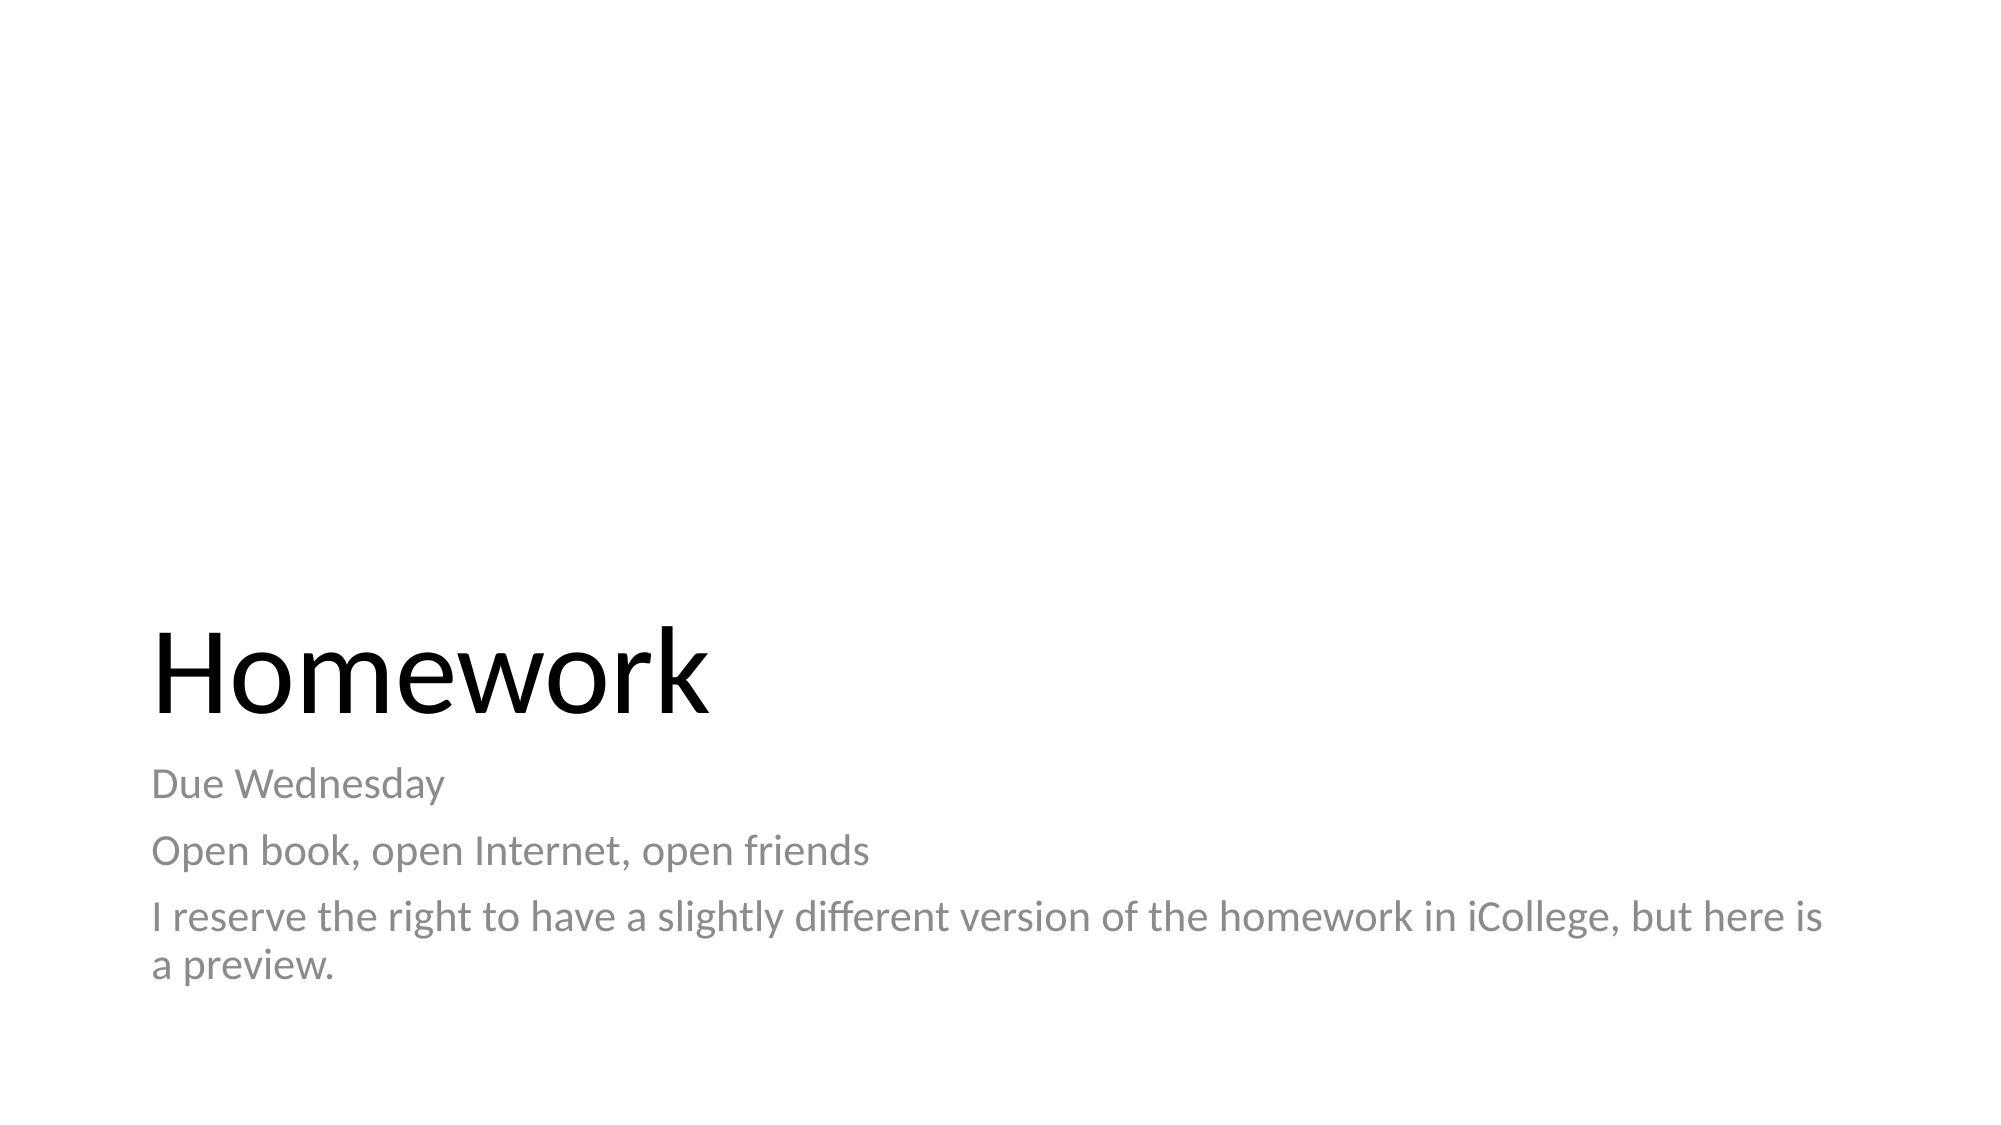

# Homework
Due Wednesday
Open book, open Internet, open friends
I reserve the right to have a slightly different version of the homework in iCollege, but here is a preview.